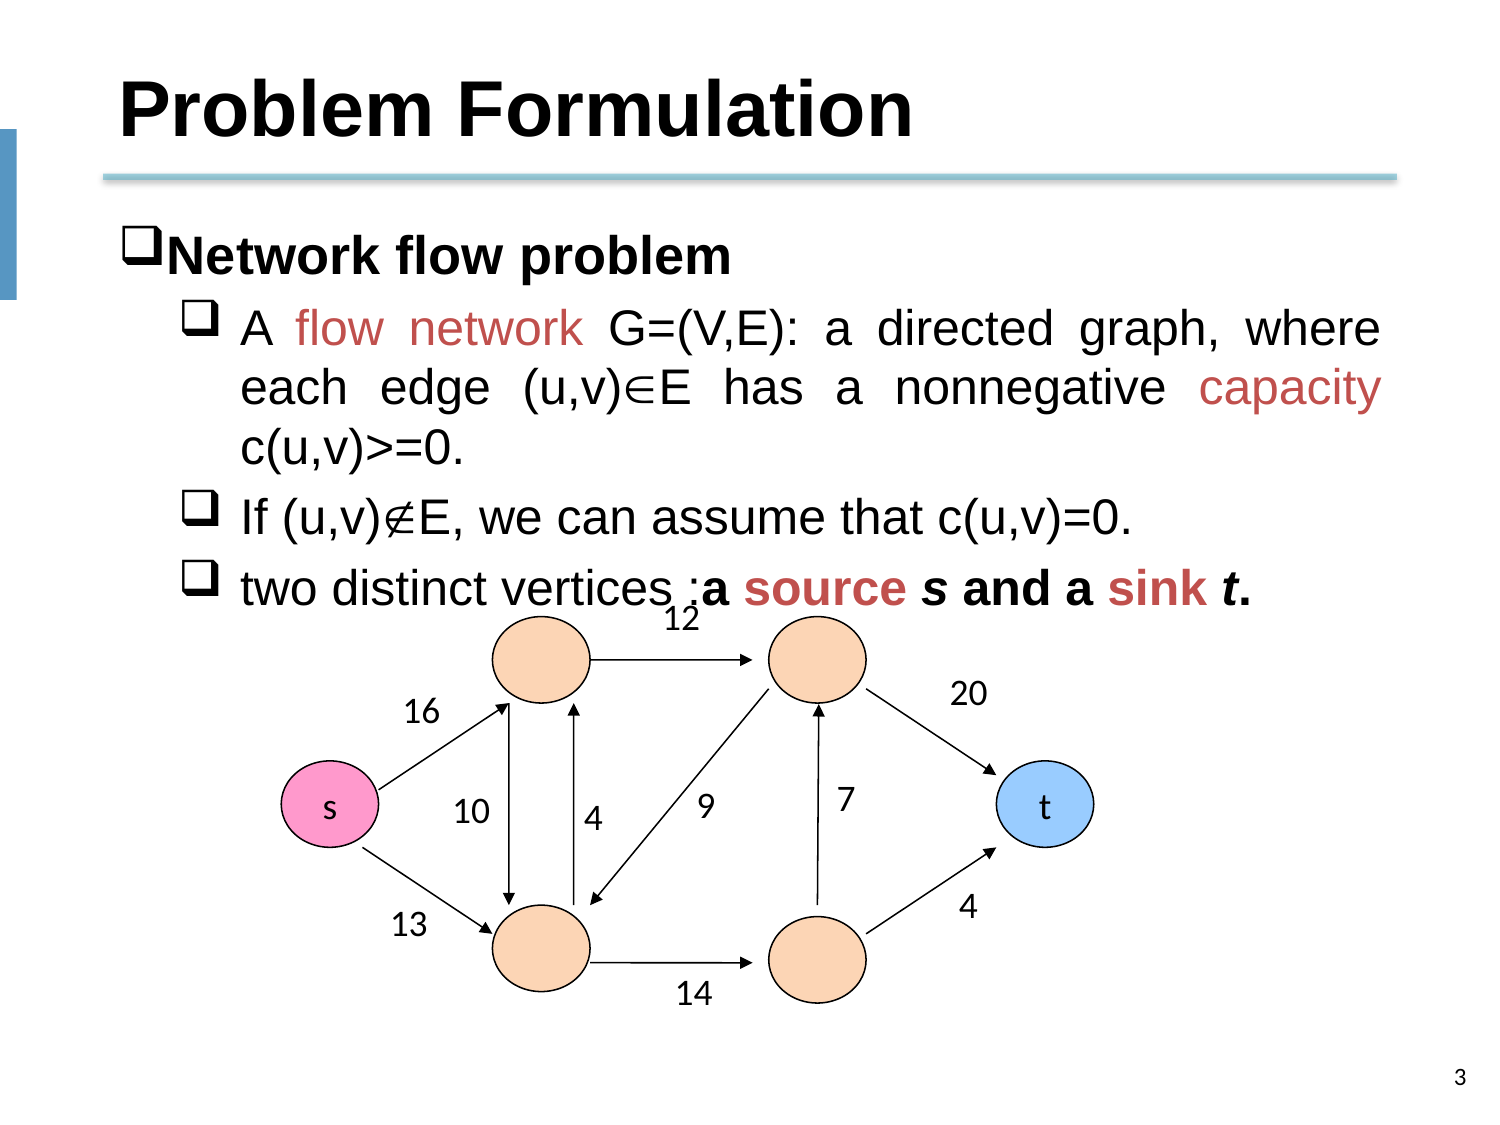

# Problem Formulation
Network flow problem
A flow network G=(V,E): a directed graph, where each edge (u,v)∈E has a nonnegative capacity c(u,v)>=0.
If (u,v)∉E, we can assume that c(u,v)=0.
two distinct vertices :a source s and a sink t.

12

s
t

20
16
7
9
10
4
4
13
14
3